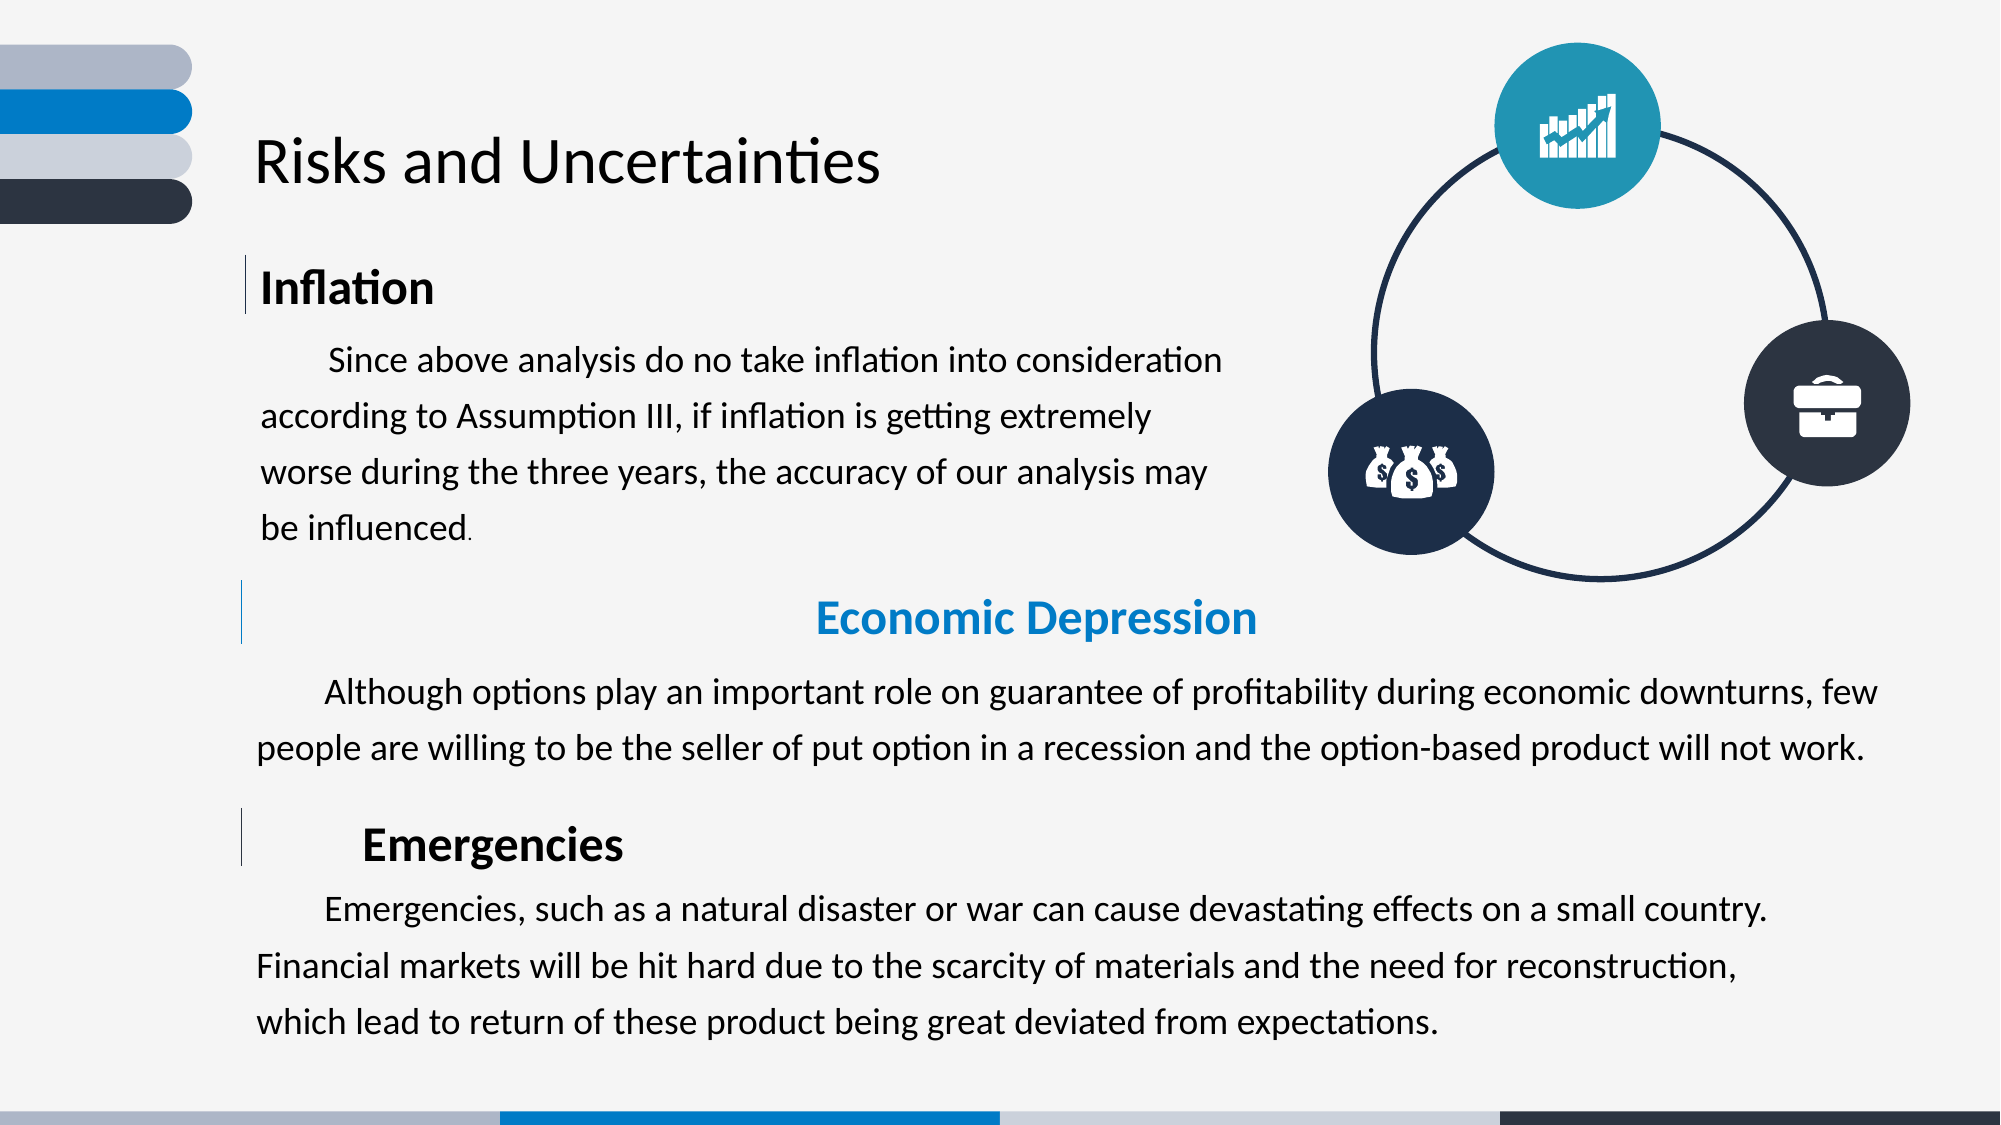

Risks and Uncertainties

Inflation
        Since above analysis do no take inflation into consideration according to Assumption III, if inflation is getting extremely worse during the three years, the accuracy of our analysis may be influenced.

Economic Depression
        Although options play an important role on guarantee of profitability during economic downturns, few people are willing to be the seller of put option in a recession and the option-based product will not work.
Emergencies
        Emergencies, such as a natural disaster or war can cause devastating effects on a small country. Financial markets will be hit hard due to the scarcity of materials and the need for reconstruction, which lead to return of these product being great deviated from expectations.